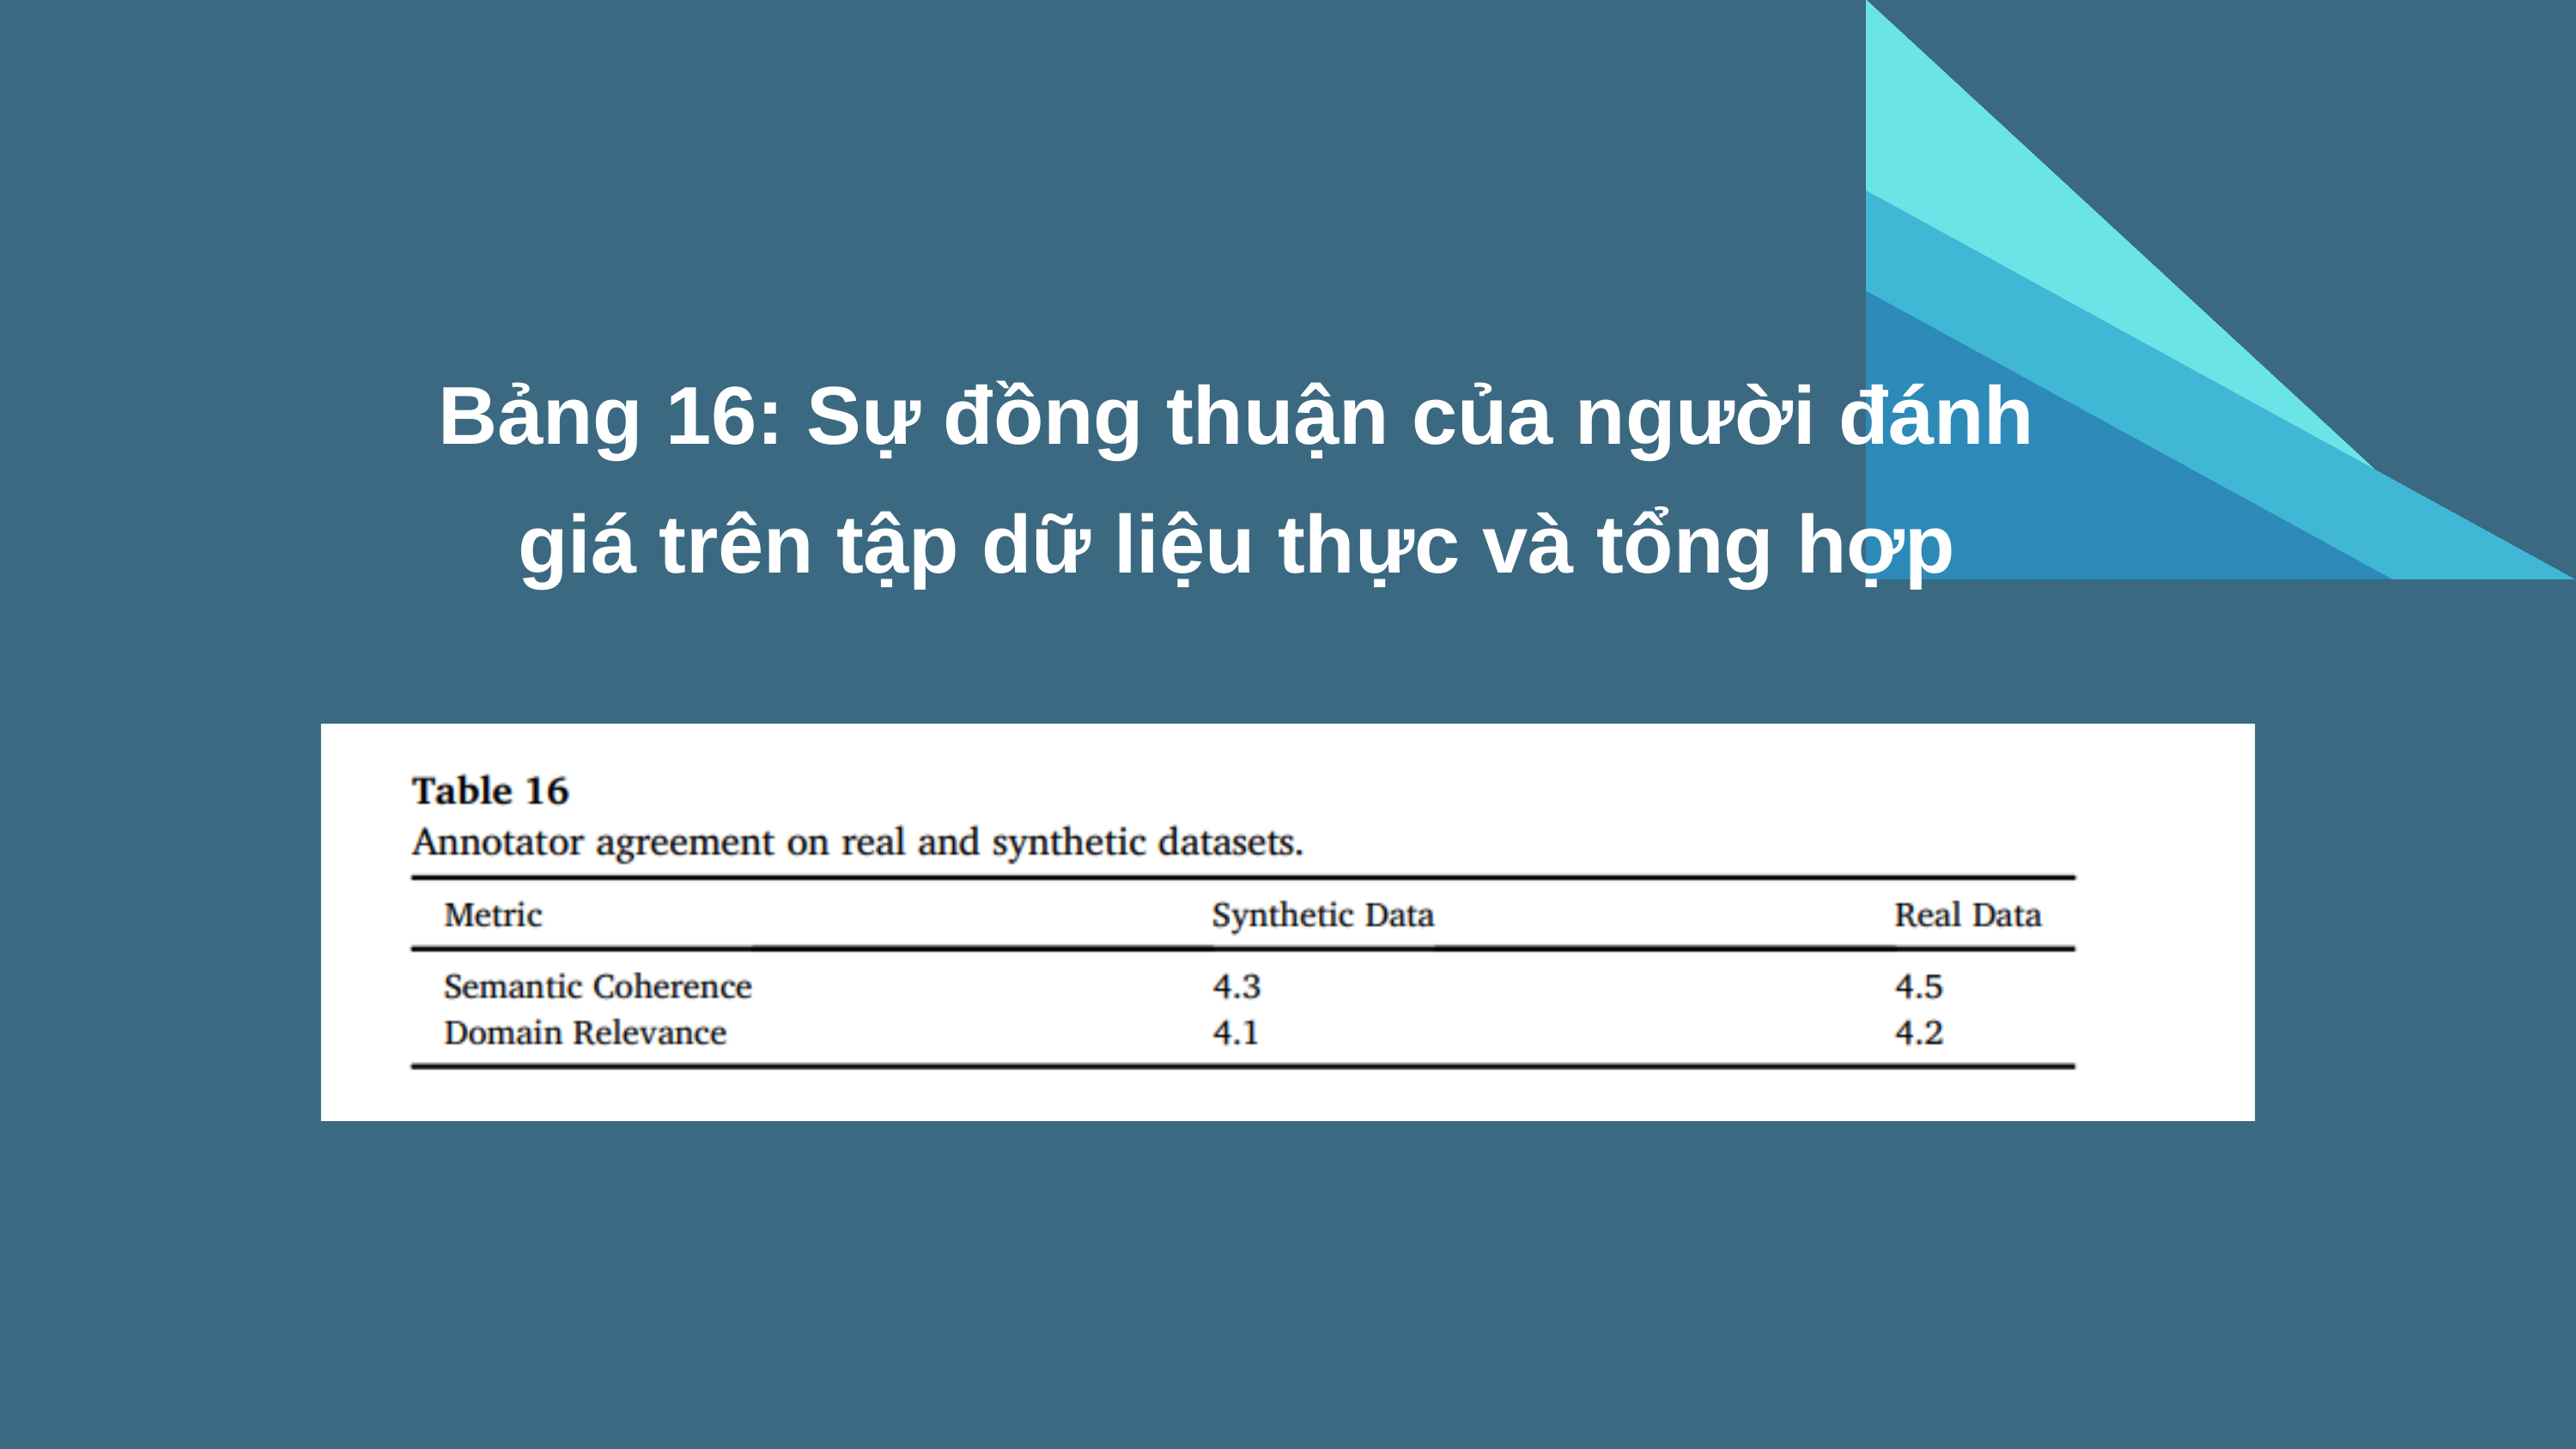

Bảng 16: Sự đồng thuận của người đánh giá trên tập dữ liệu thực và tổng hợp